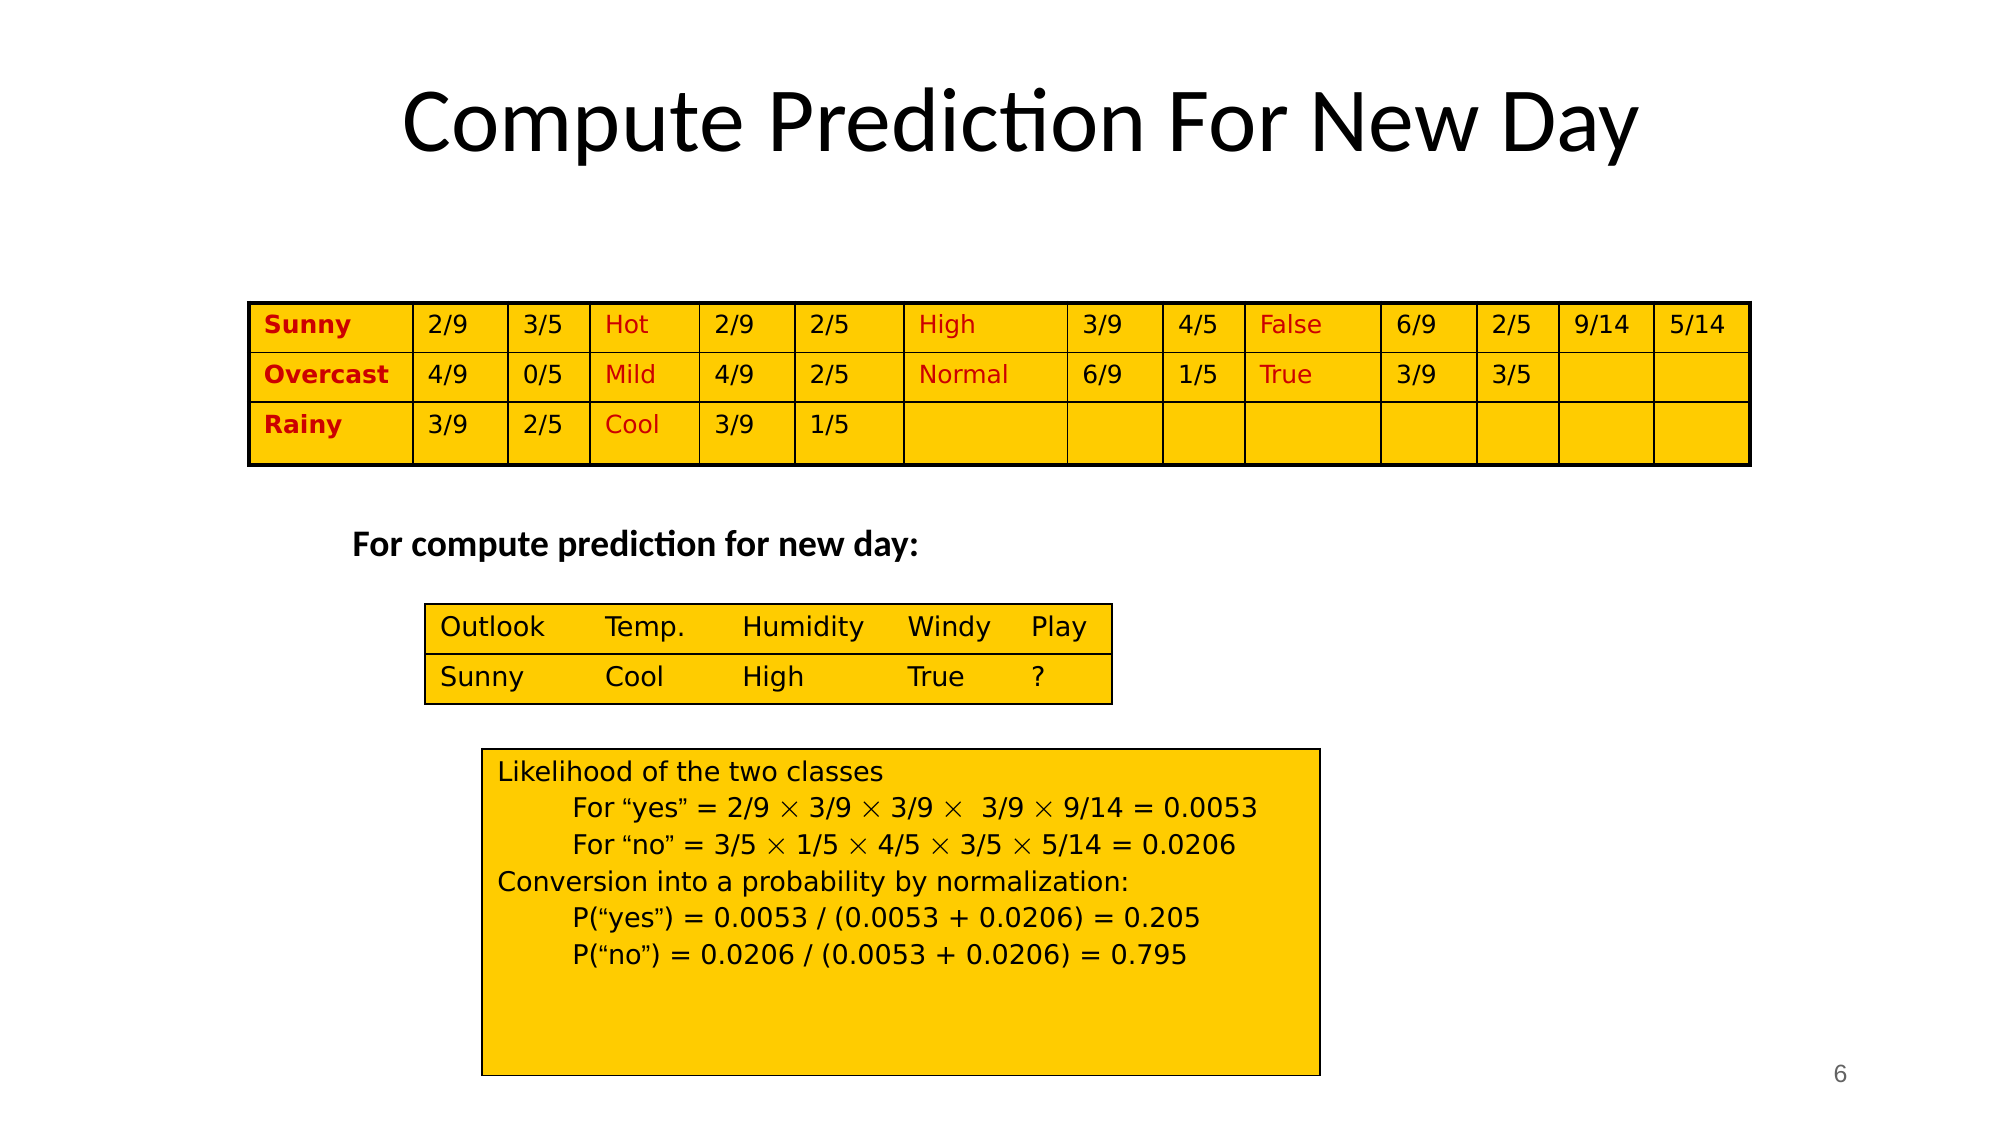

# Compute Prediction For New Day
| Sunny | 2/9 | 3/5 | Hot | 2/9 | 2/5 | High | 3/9 | 4/5 | False | 6/9 | 2/5 | 9/14 | 5/14 |
| --- | --- | --- | --- | --- | --- | --- | --- | --- | --- | --- | --- | --- | --- |
| Overcast | 4/9 | 0/5 | Mild | 4/9 | 2/5 | Normal | 6/9 | 1/5 | True | 3/9 | 3/5 |  |  |
| Rainy | 3/9 | 2/5 | Cool | 3/9 | 1/5 |  |  |  |  |  |  |  |  |
For compute prediction for new day:
| Outlook | Temp. | Humidity | Windy | Play |
| --- | --- | --- | --- | --- |
| Sunny | Cool | High | True | ? |
| Likelihood of the two classes For “yes” = 2/9 × 3/9 × 3/9 × 3/9 × 9/14 = 0.0053 For “no” = 3/5 × 1/5 × 4/5 × 3/5 × 5/14 = 0.0206 Conversion into a probability by normalization: P(“yes”) = 0.0053 / (0.0053 + 0.0206) = 0.205 P(“no”) = 0.0206 / (0.0053 + 0.0206) = 0.795 |
| --- |
6